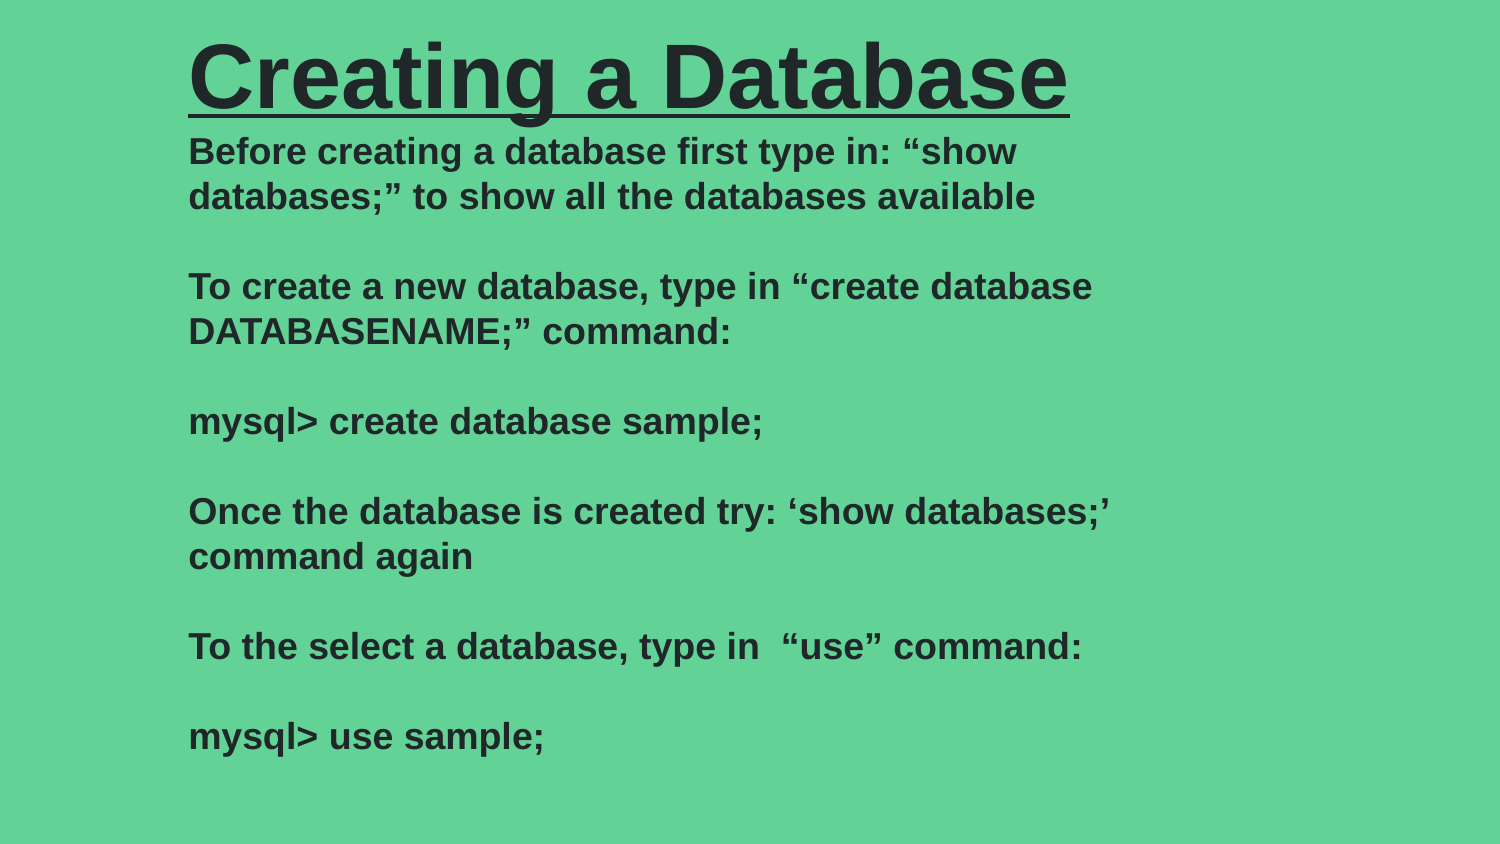

# Creating a Database Before creating a database first type in: “show databases;” to show all the databases available To create a new database, type in “create database DATABASENAME;” command: mysql> create database sample; Once the database is created try: ‘show databases;’ command again To the select a database, type in  “use” command: mysql> use sample;